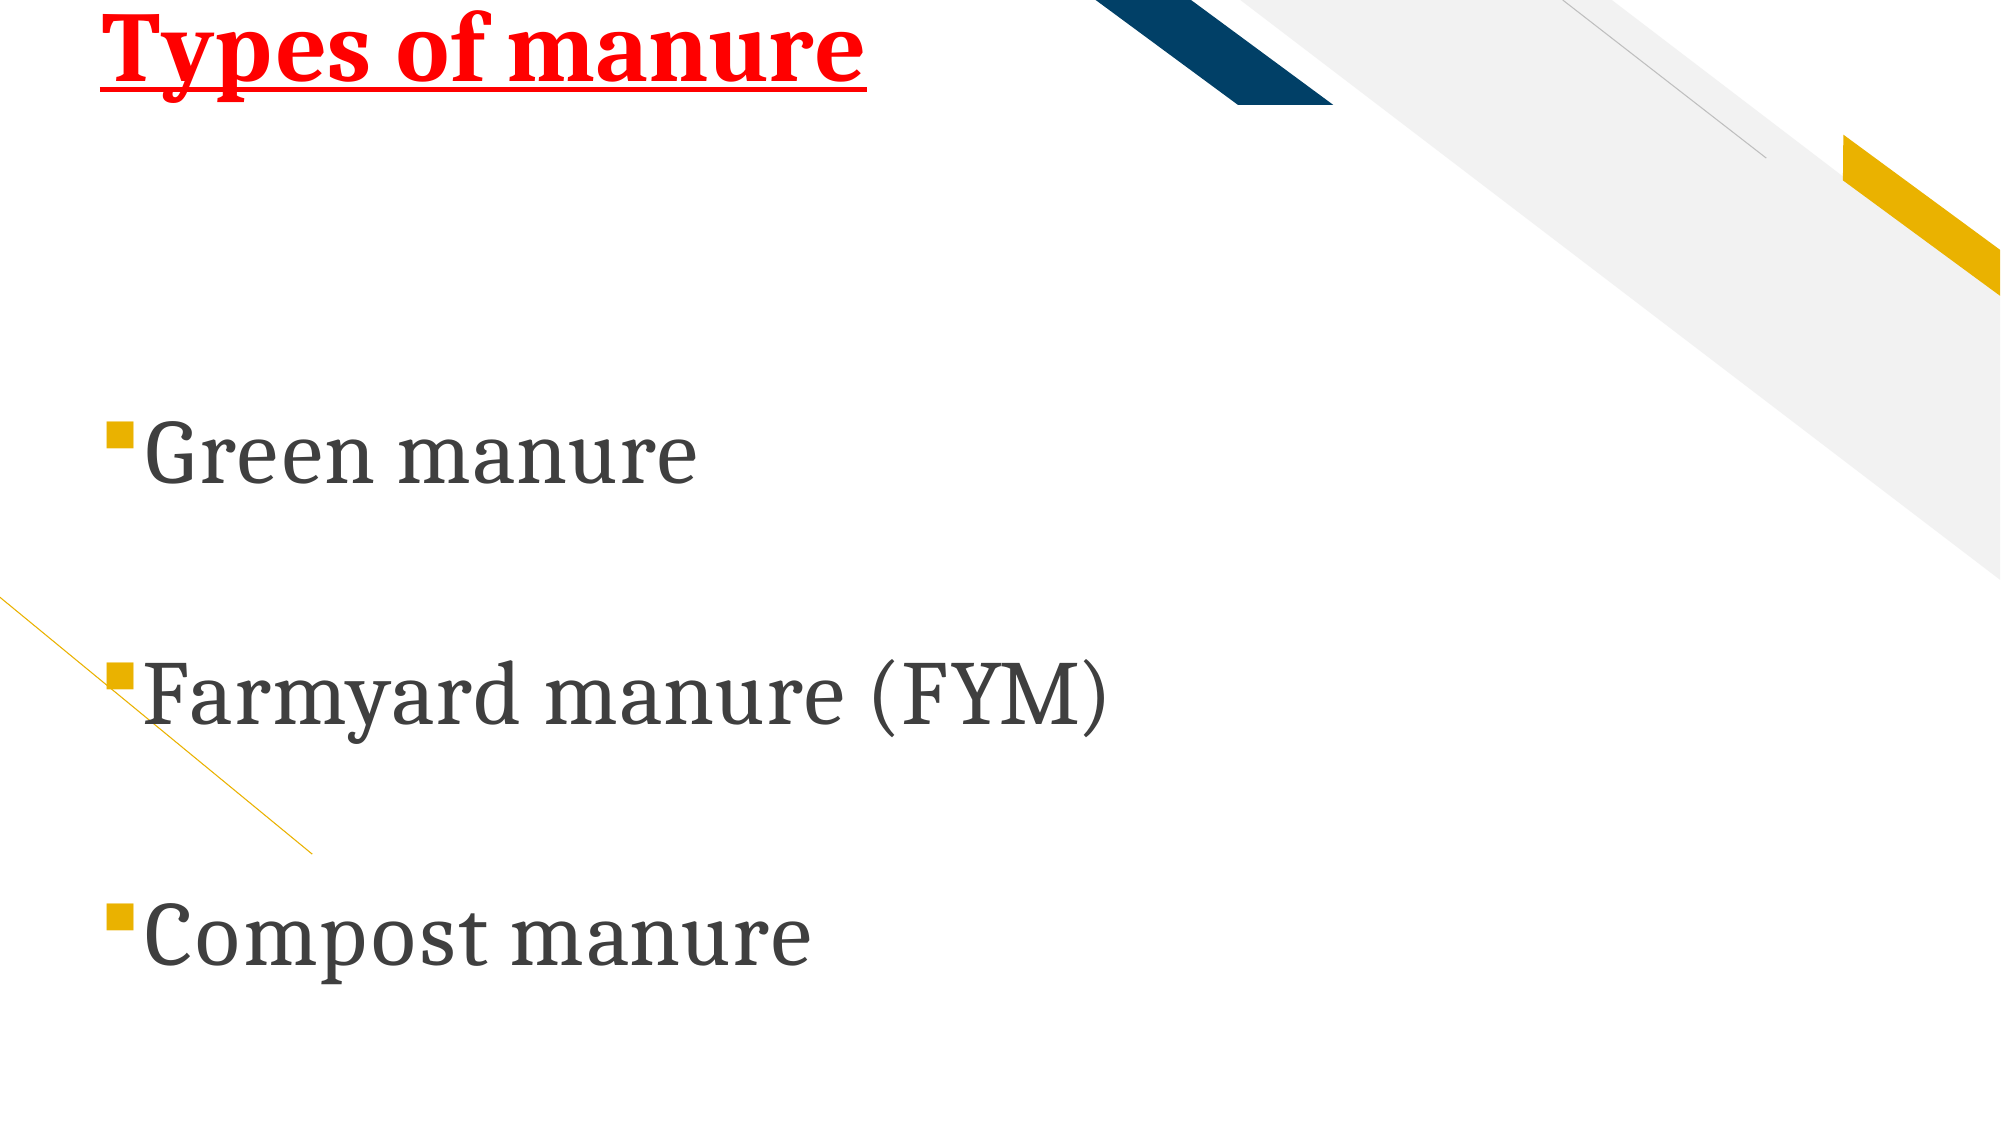

# Types of manure
Green manure
Farmyard manure (FYM)
Compost manure